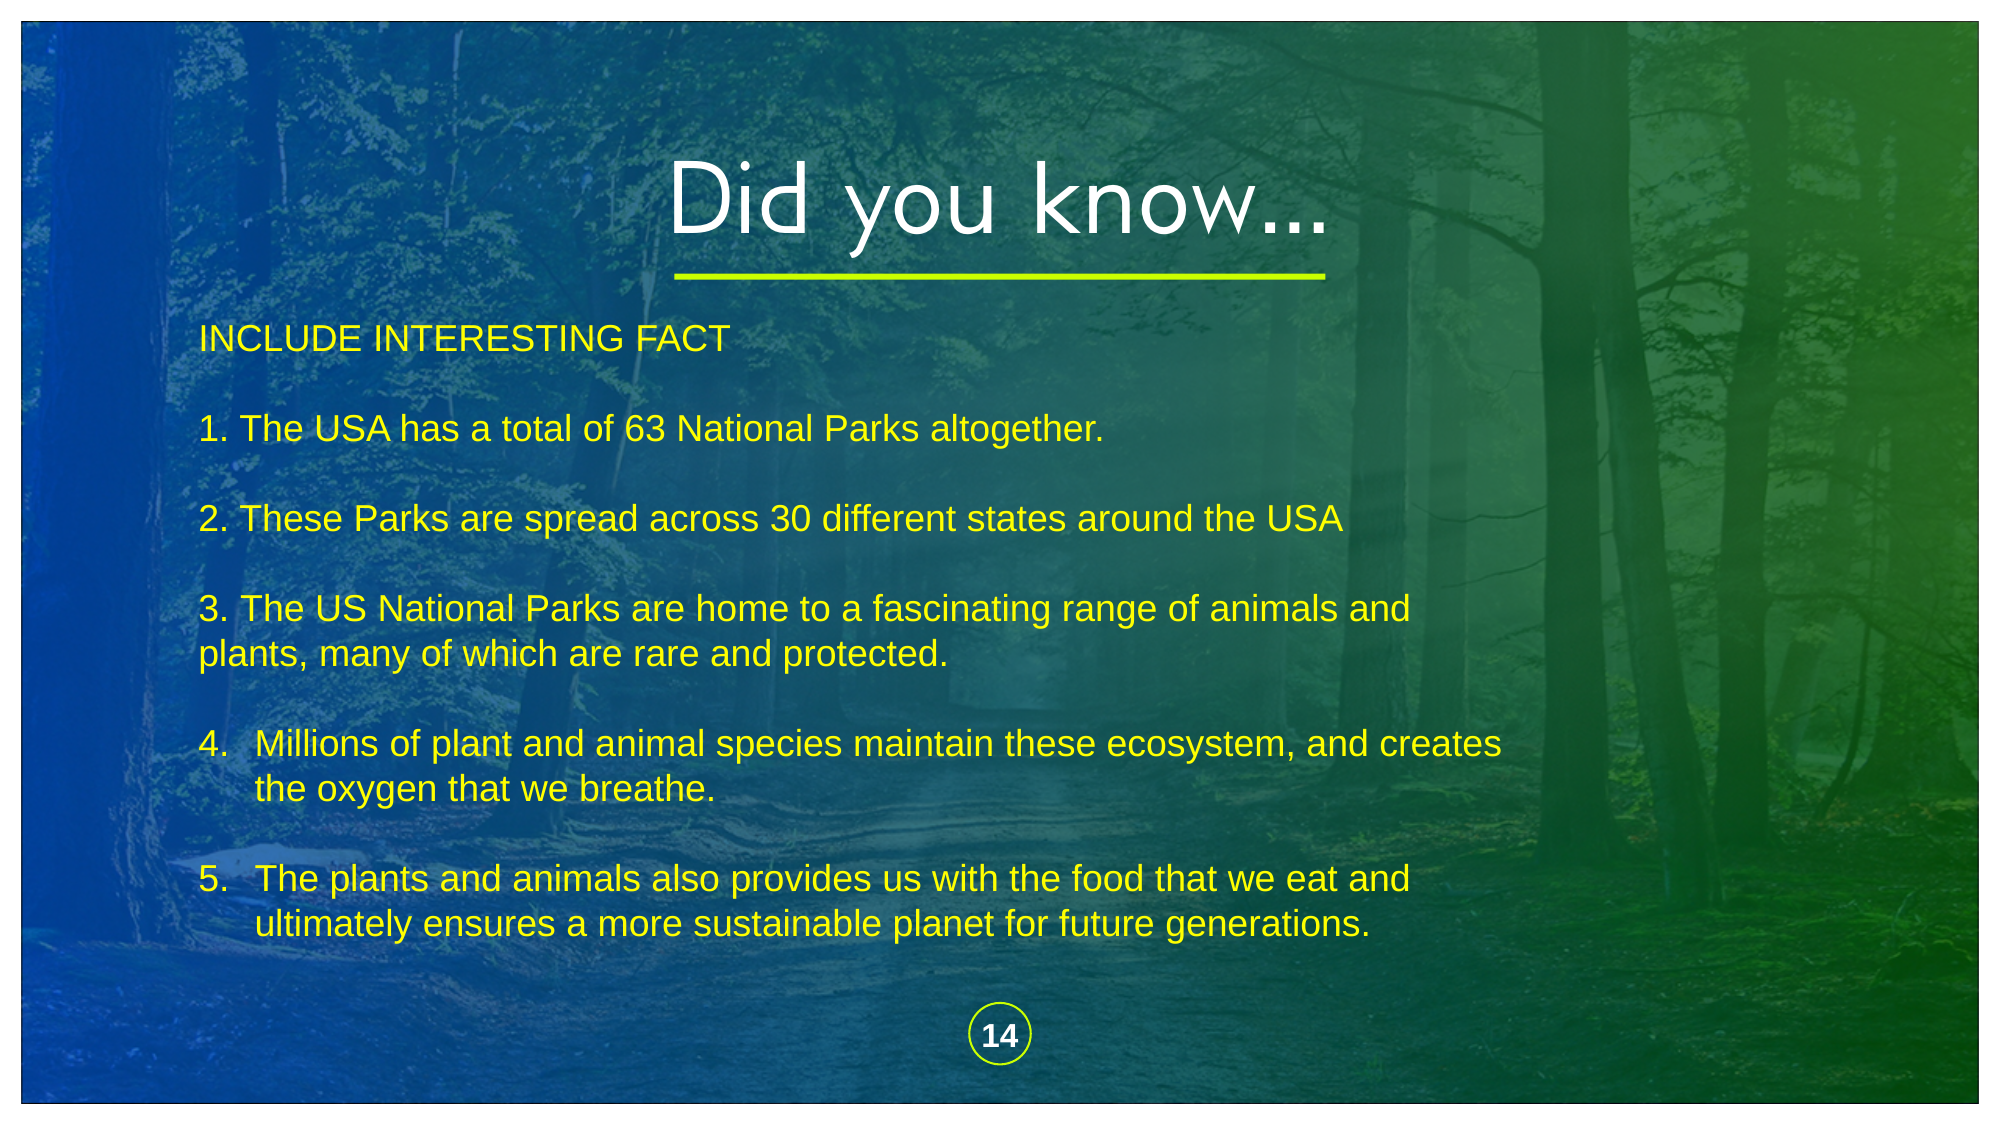

# Did you know…
INCLUDE INTERESTING FACT

1. The USA has a total of 63 National Parks altogether.

2. These Parks are spread across 30 different states around the USA

3. The US National Parks are home to a fascinating range of animals and plants, many of which are rare and protected.

Millions of plant and animal species maintain these ecosystem, and creates the oxygen that we breathe.

The plants and animals also provides us with the food that we eat and ultimately ensures a more sustainable planet for future generations.

14